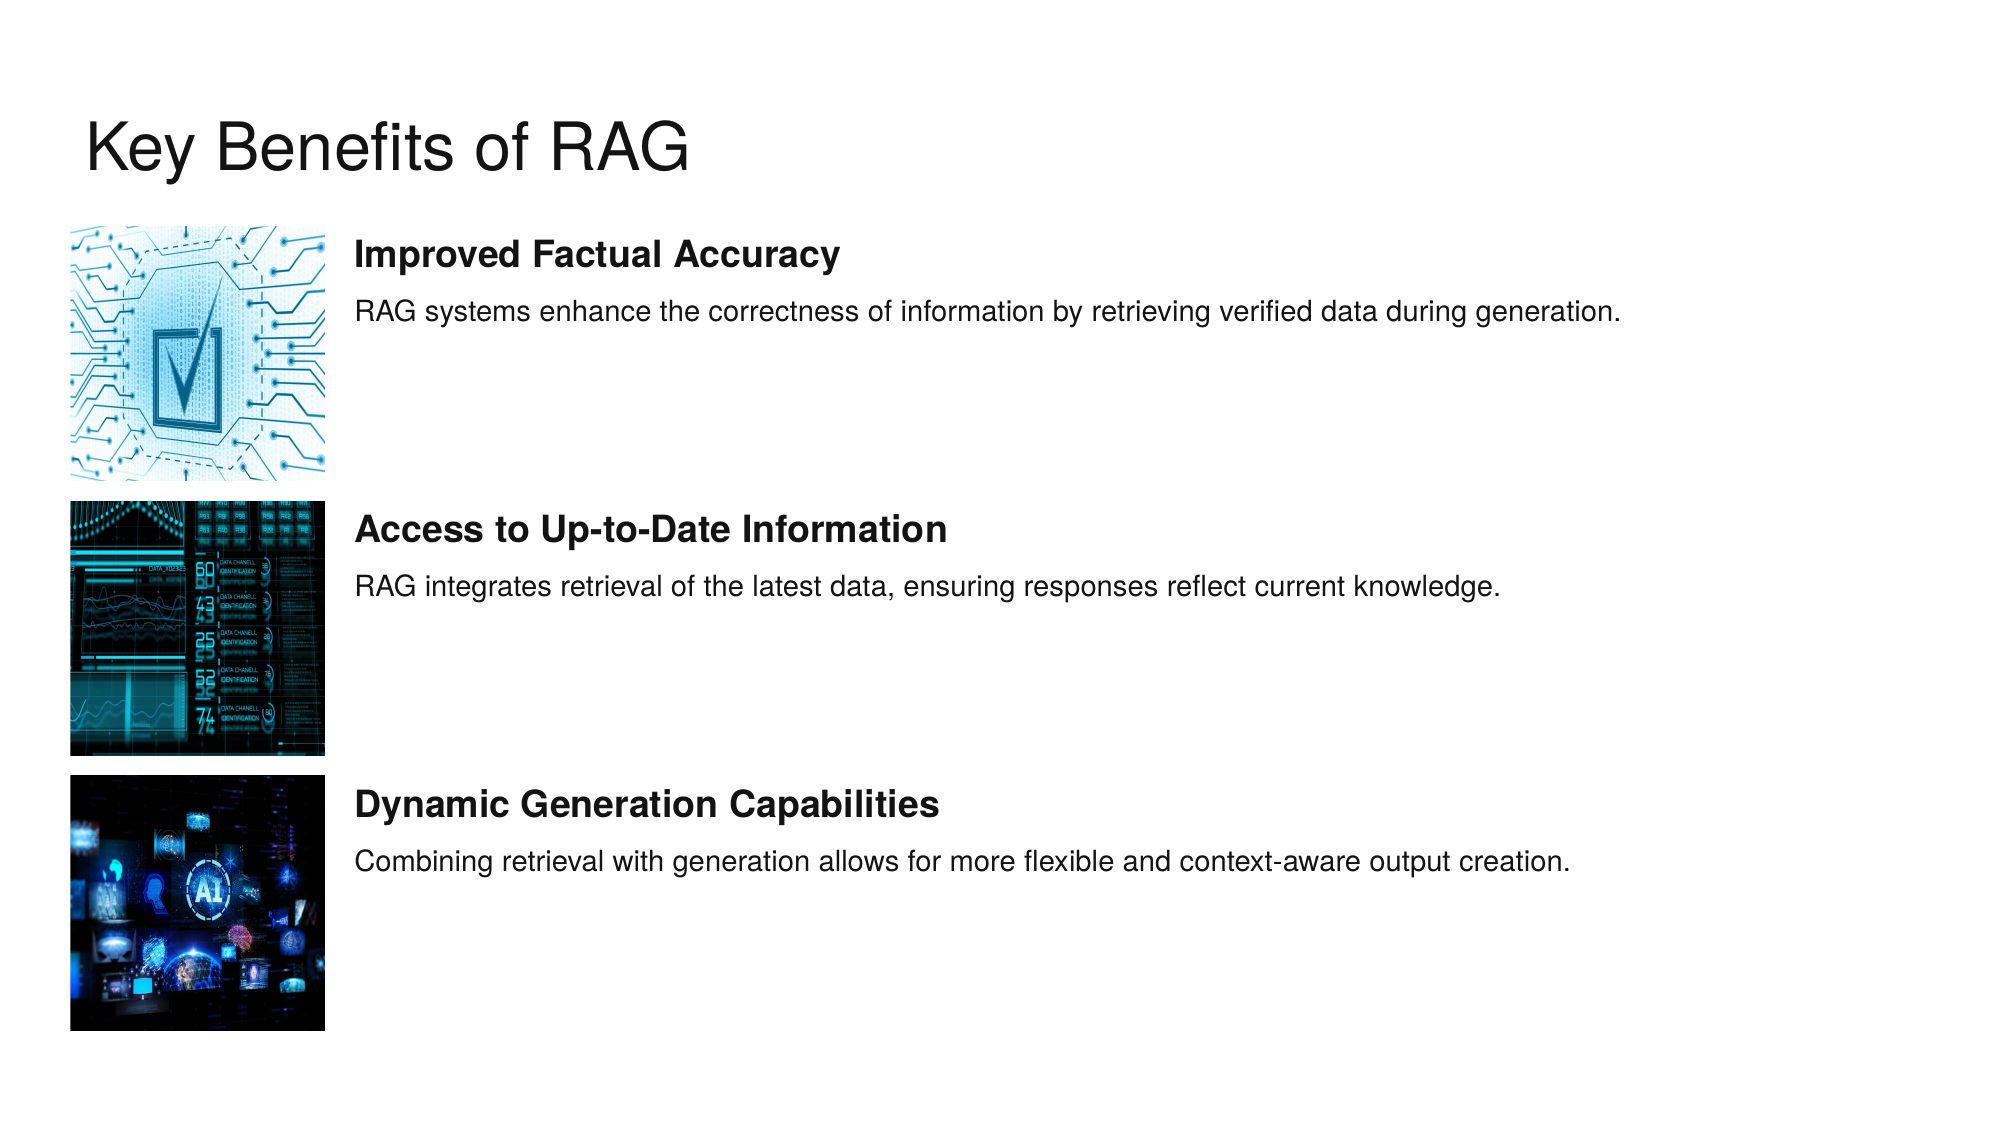

# Key Benefits of RAG
Improved Factual Accuracy
RAG systems enhance the correctness of information by retrieving verified data during generation.
Access to Up-to-Date Information
RAG integrates retrieval of the latest data, ensuring responses reflect current knowledge.
Dynamic Generation Capabilities
Combining retrieval with generation allows for more flexible and context-aware output creation.